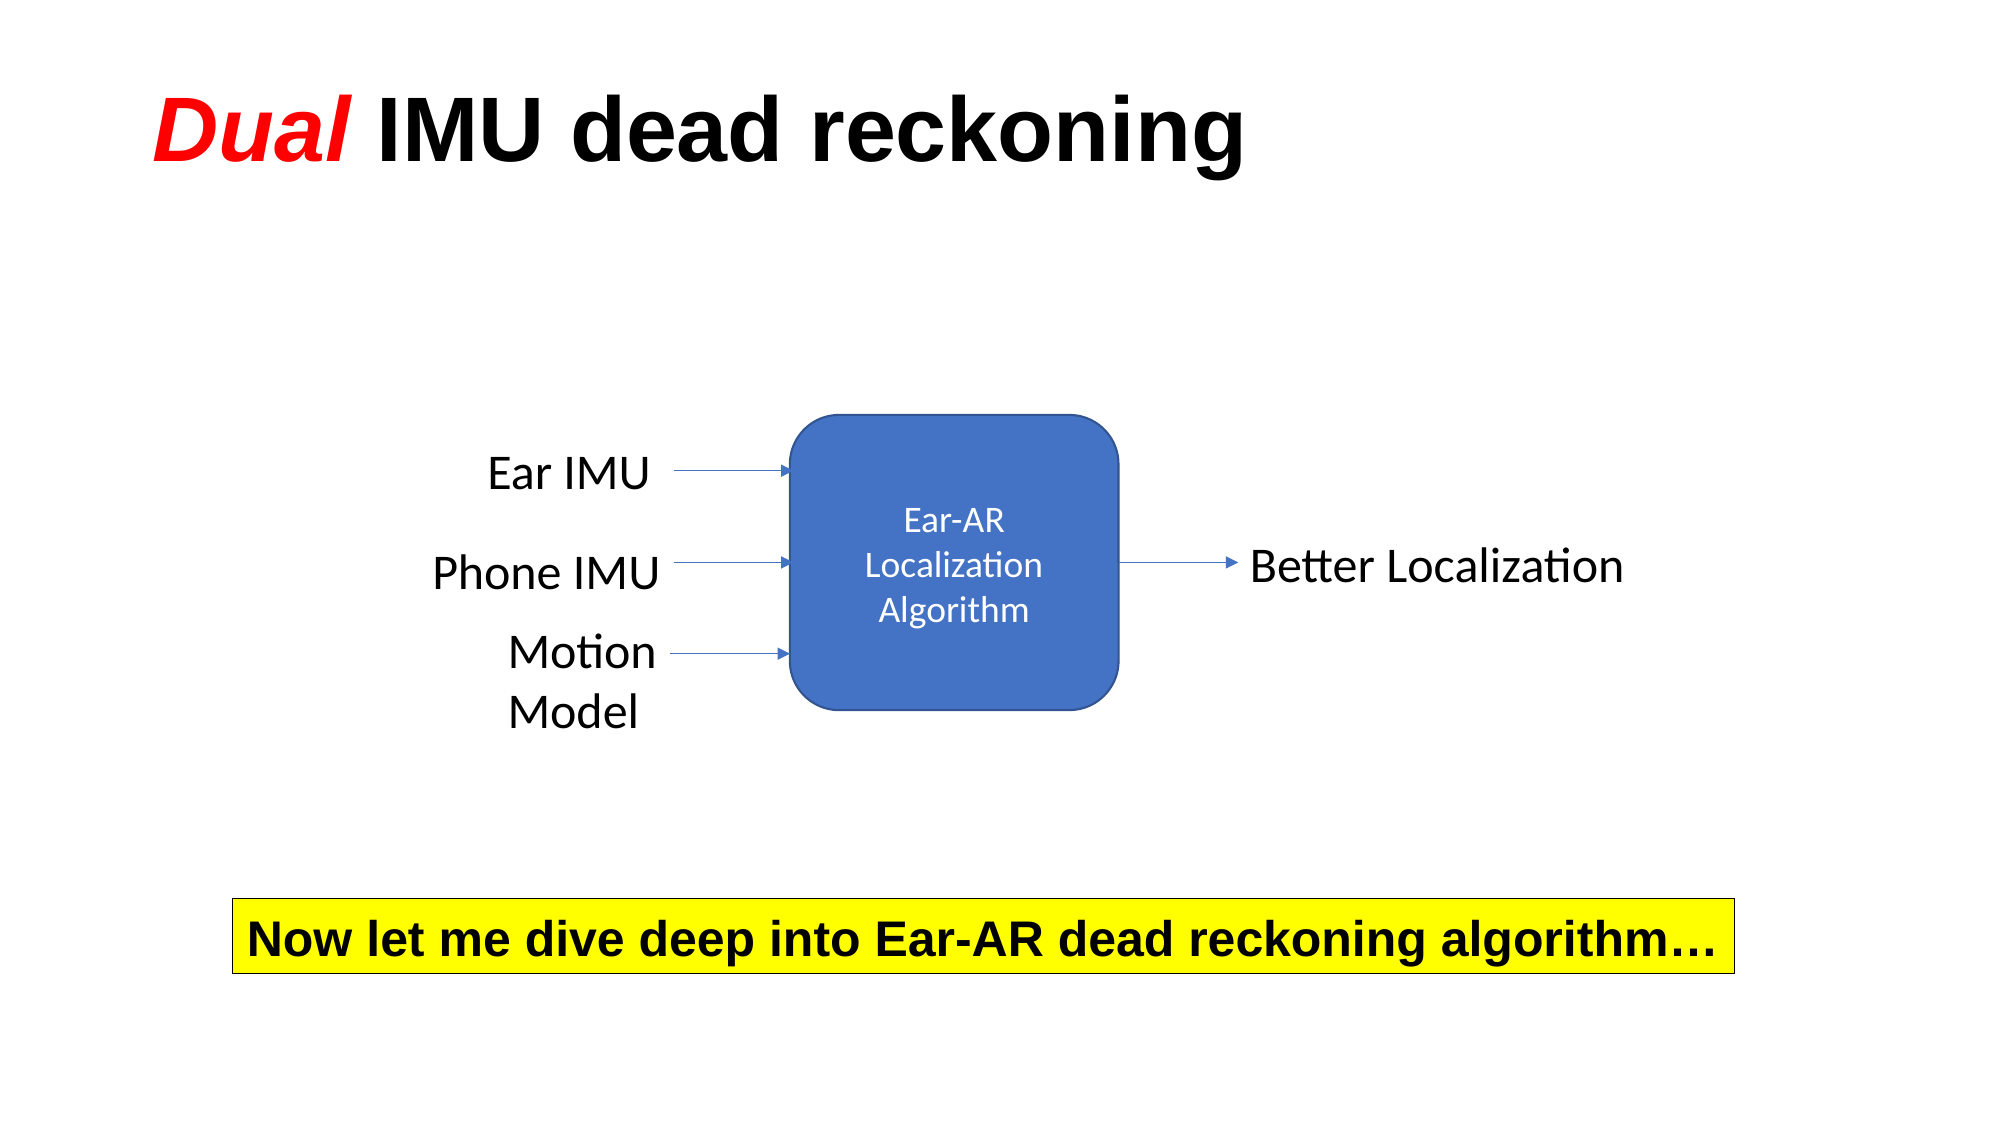

# Dual IMU dead reckoning
Ear-AR Localization Algorithm
Ear IMU
Better Localization
Phone IMU
Motion
Model
Now let me dive deep into Ear-AR dead reckoning algorithm…